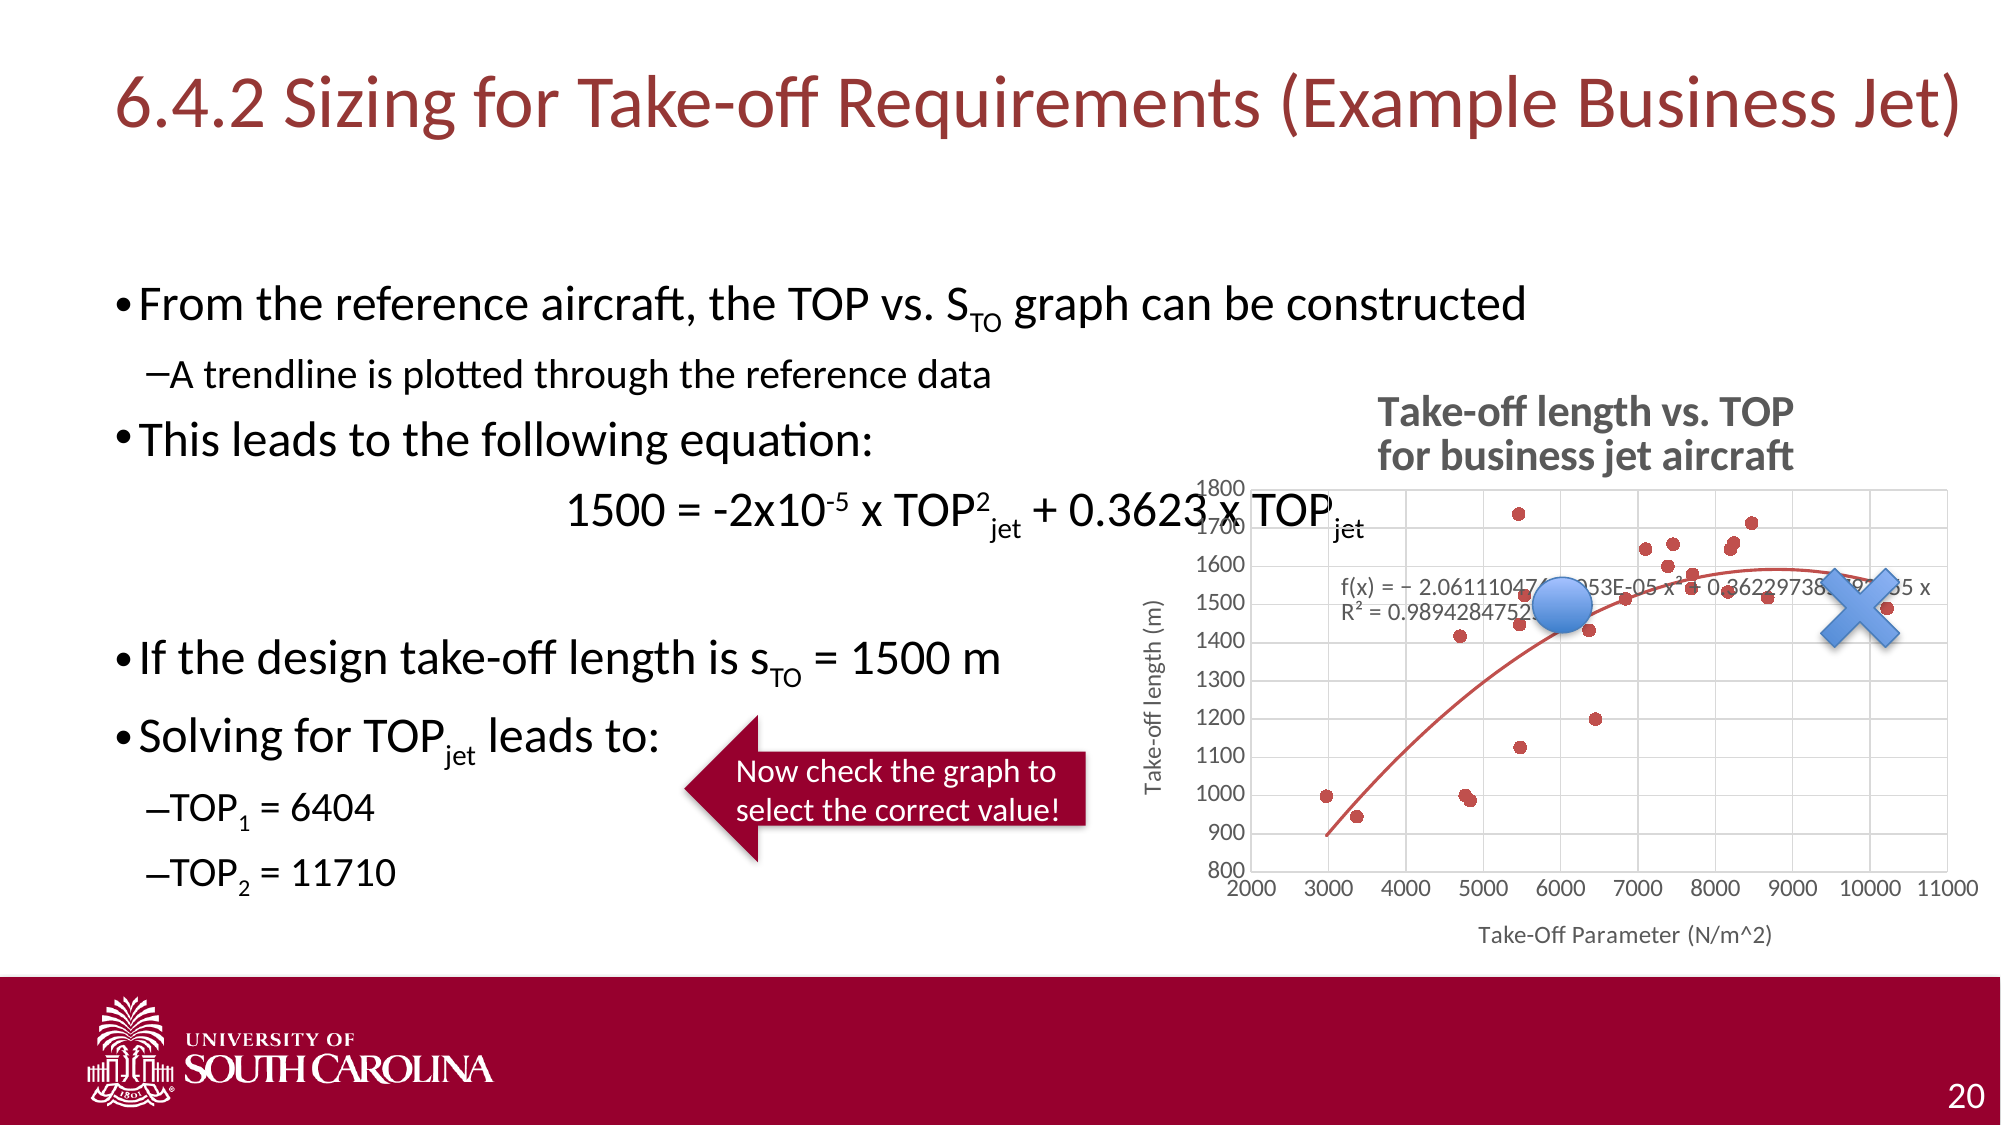

# 6.4.2 Sizing for Take-off Requirements (Example Business Jet)
From the reference aircraft, the TOP vs. STO graph can be constructed
A trendline is plotted through the reference data
This leads to the following equation:
			1500 = -2x10-5 x TOP2jet + 0.3623 x TOPjet

If the design take-off length is sTO = 1500 m
Solving for TOPjet leads to:
TOP1 = 6404
TOP2 = 11710

### Chart: Take-off length vs. TOP
for business jet aircraft

| Category |  |
|---|---|

Now check the graph to select the correct value!